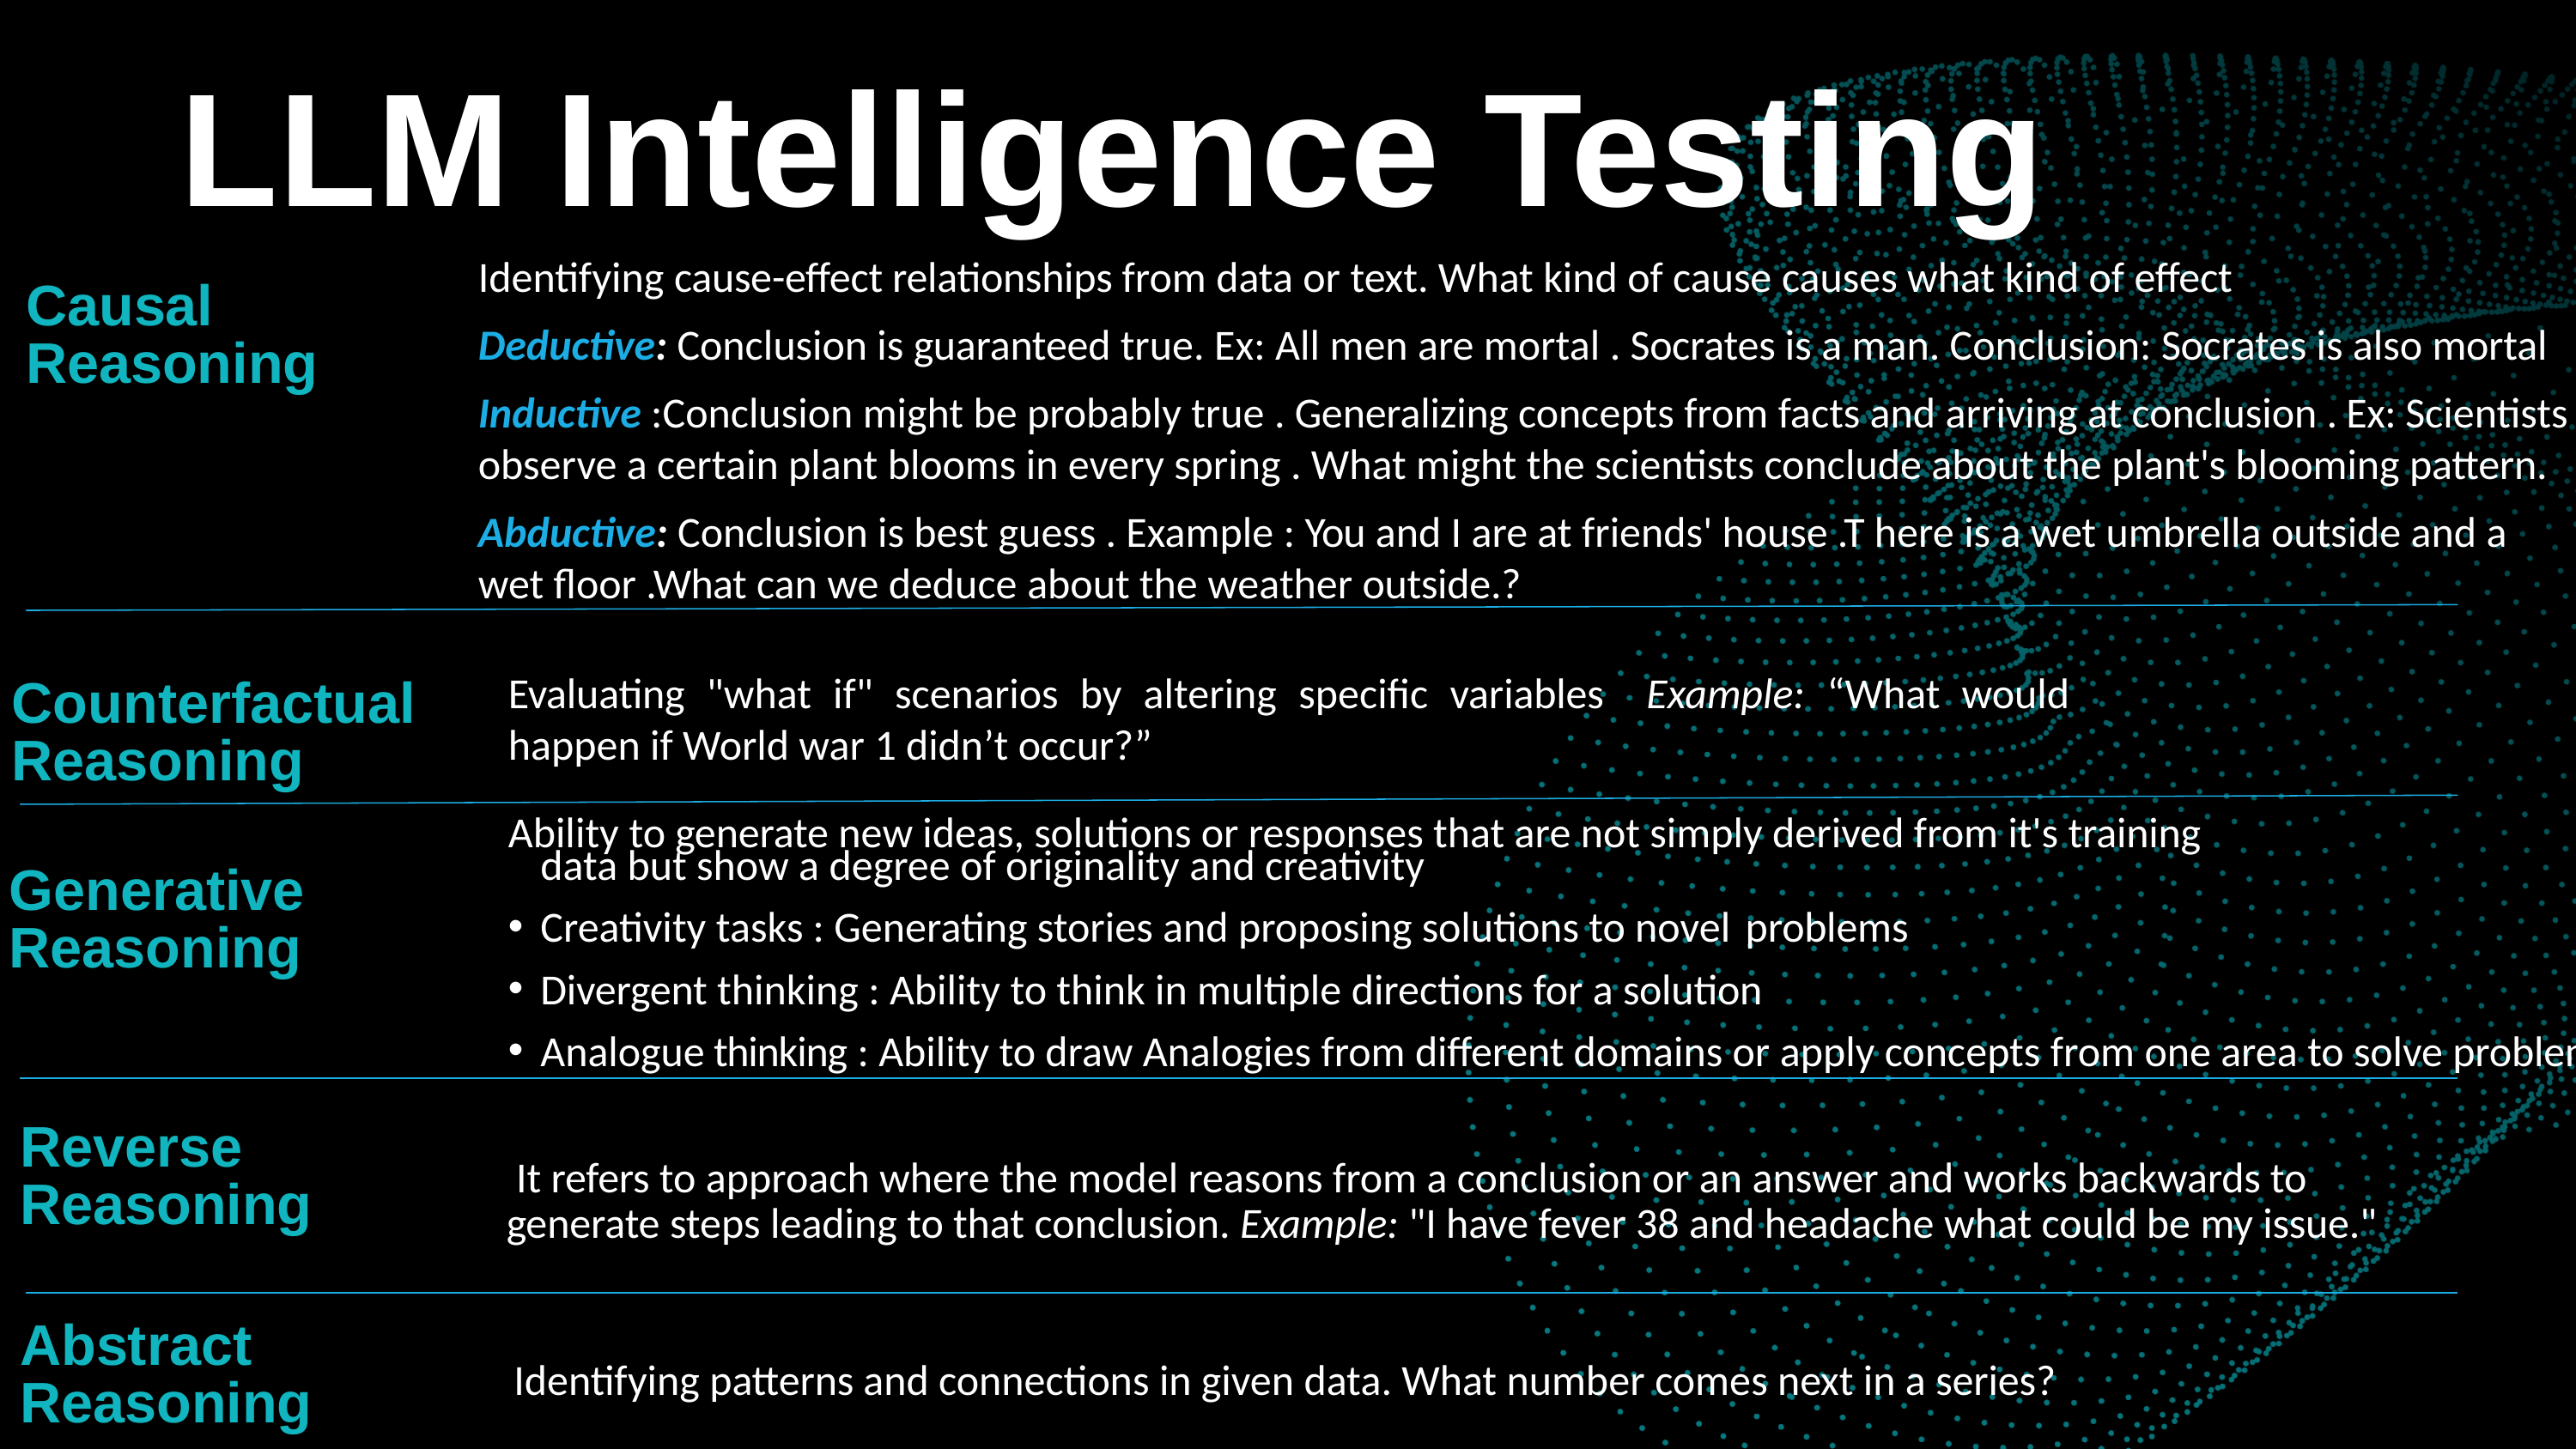

LLM Intelligence Testing
Identifying cause-effect relationships from data or text. What kind of cause causes what kind of effect
Deductive: Conclusion is guaranteed true. Ex: All men are mortal . Socrates is a man. Conclusion: Socrates is also mortal
Inductive :Conclusion might be probably true . Generalizing concepts from facts and arriving at conclusion . Ex: Scientists observe a certain plant blooms in every spring . What might the scientists conclude about the plant's blooming pattern.
Abductive: Conclusion is best guess . Example : You and I are at friends' house .T here is a wet umbrella outside and a wet floor .What can we deduce about the weather outside.?
Causal Reasoning
Evaluating "what if" scenarios by altering specific variables  Example: “What would happen if World war 1 didn’t occur?”
Counterfactual Reasoning
Ability to generate new ideas, solutions or responses that are not simply derived from it's training
data but show a degree of originality and creativity
Creativity tasks : Generating stories and proposing solutions to novel problems
Divergent thinking : Ability to think in multiple directions for a solution
Analogue thinking : Ability to draw Analogies from different domains or apply concepts from one area to solve problems
Generative Reasoning
Reverse Reasoning
 It refers to approach where the model reasons from a conclusion or an answer and works backwards to generate steps leading to that conclusion. Example: "I have fever 38 and headache what could be my issue."
Abstract Reasoning
   Identifying patterns and connections in given data. What number comes next in a series?